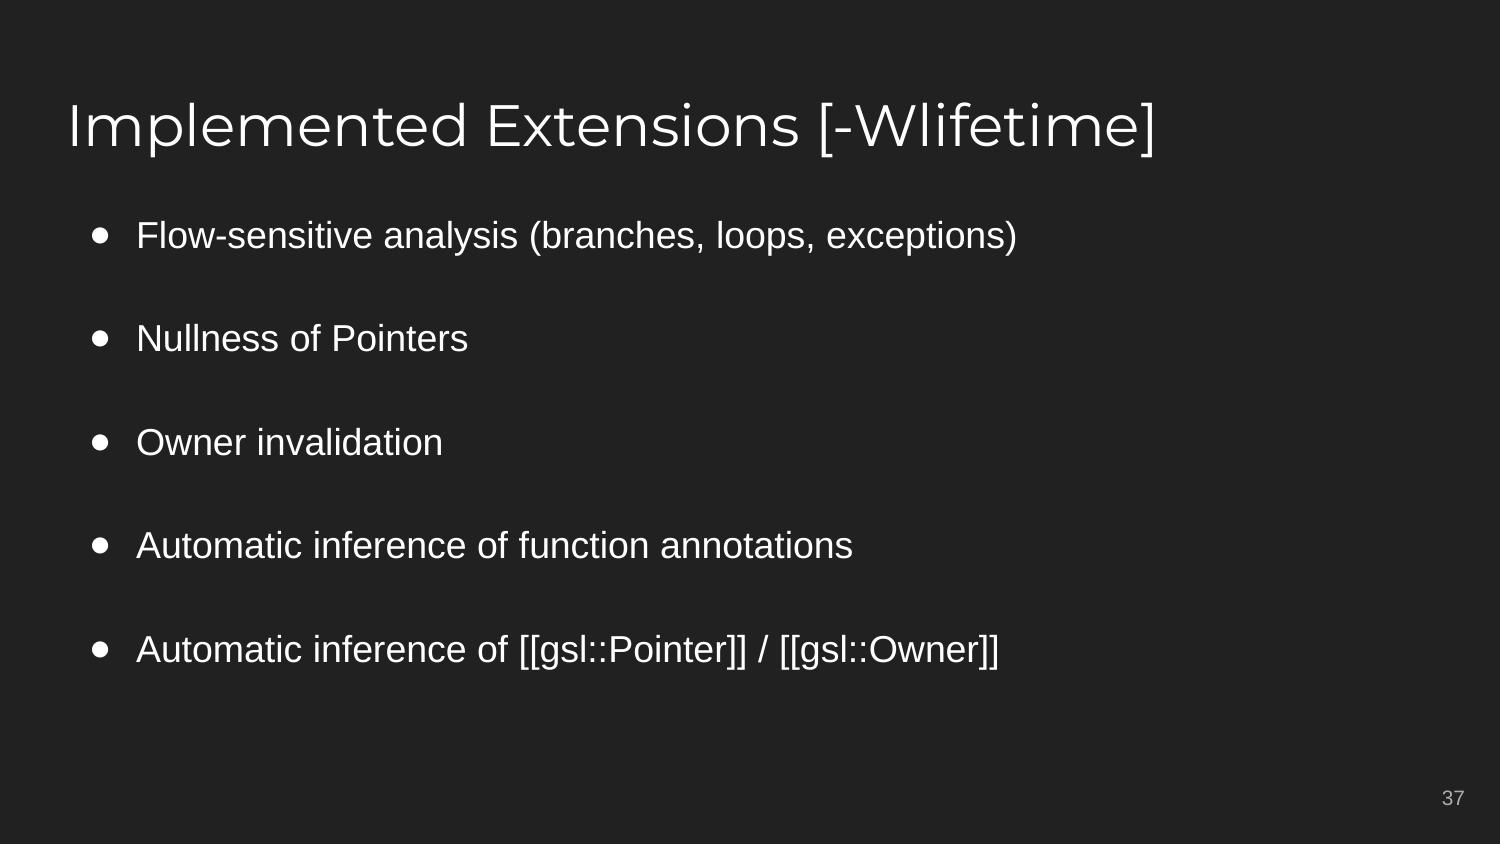

# Implemented Extensions [-Wlifetime]
Flow-sensitive analysis (branches, loops, exceptions)

Nullness of Pointers

Owner invalidation

Automatic inference of function annotations

Automatic inference of [[gsl::Pointer]] / [[gsl::Owner]]
37